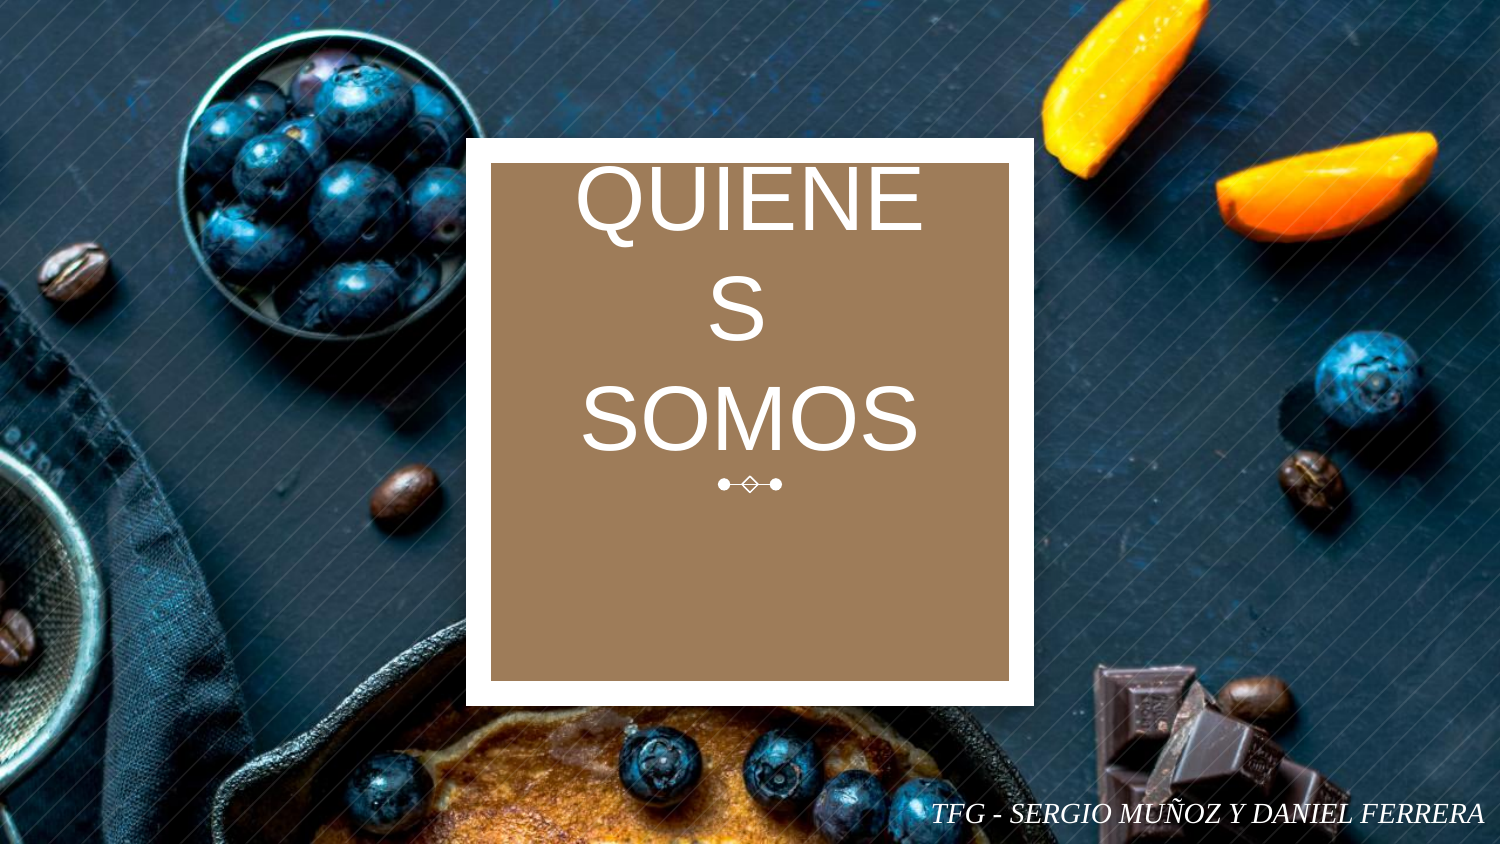

# QUIENES SOMOS

TFG - SERGIO MUÑOZ Y DANIEL FERRERA